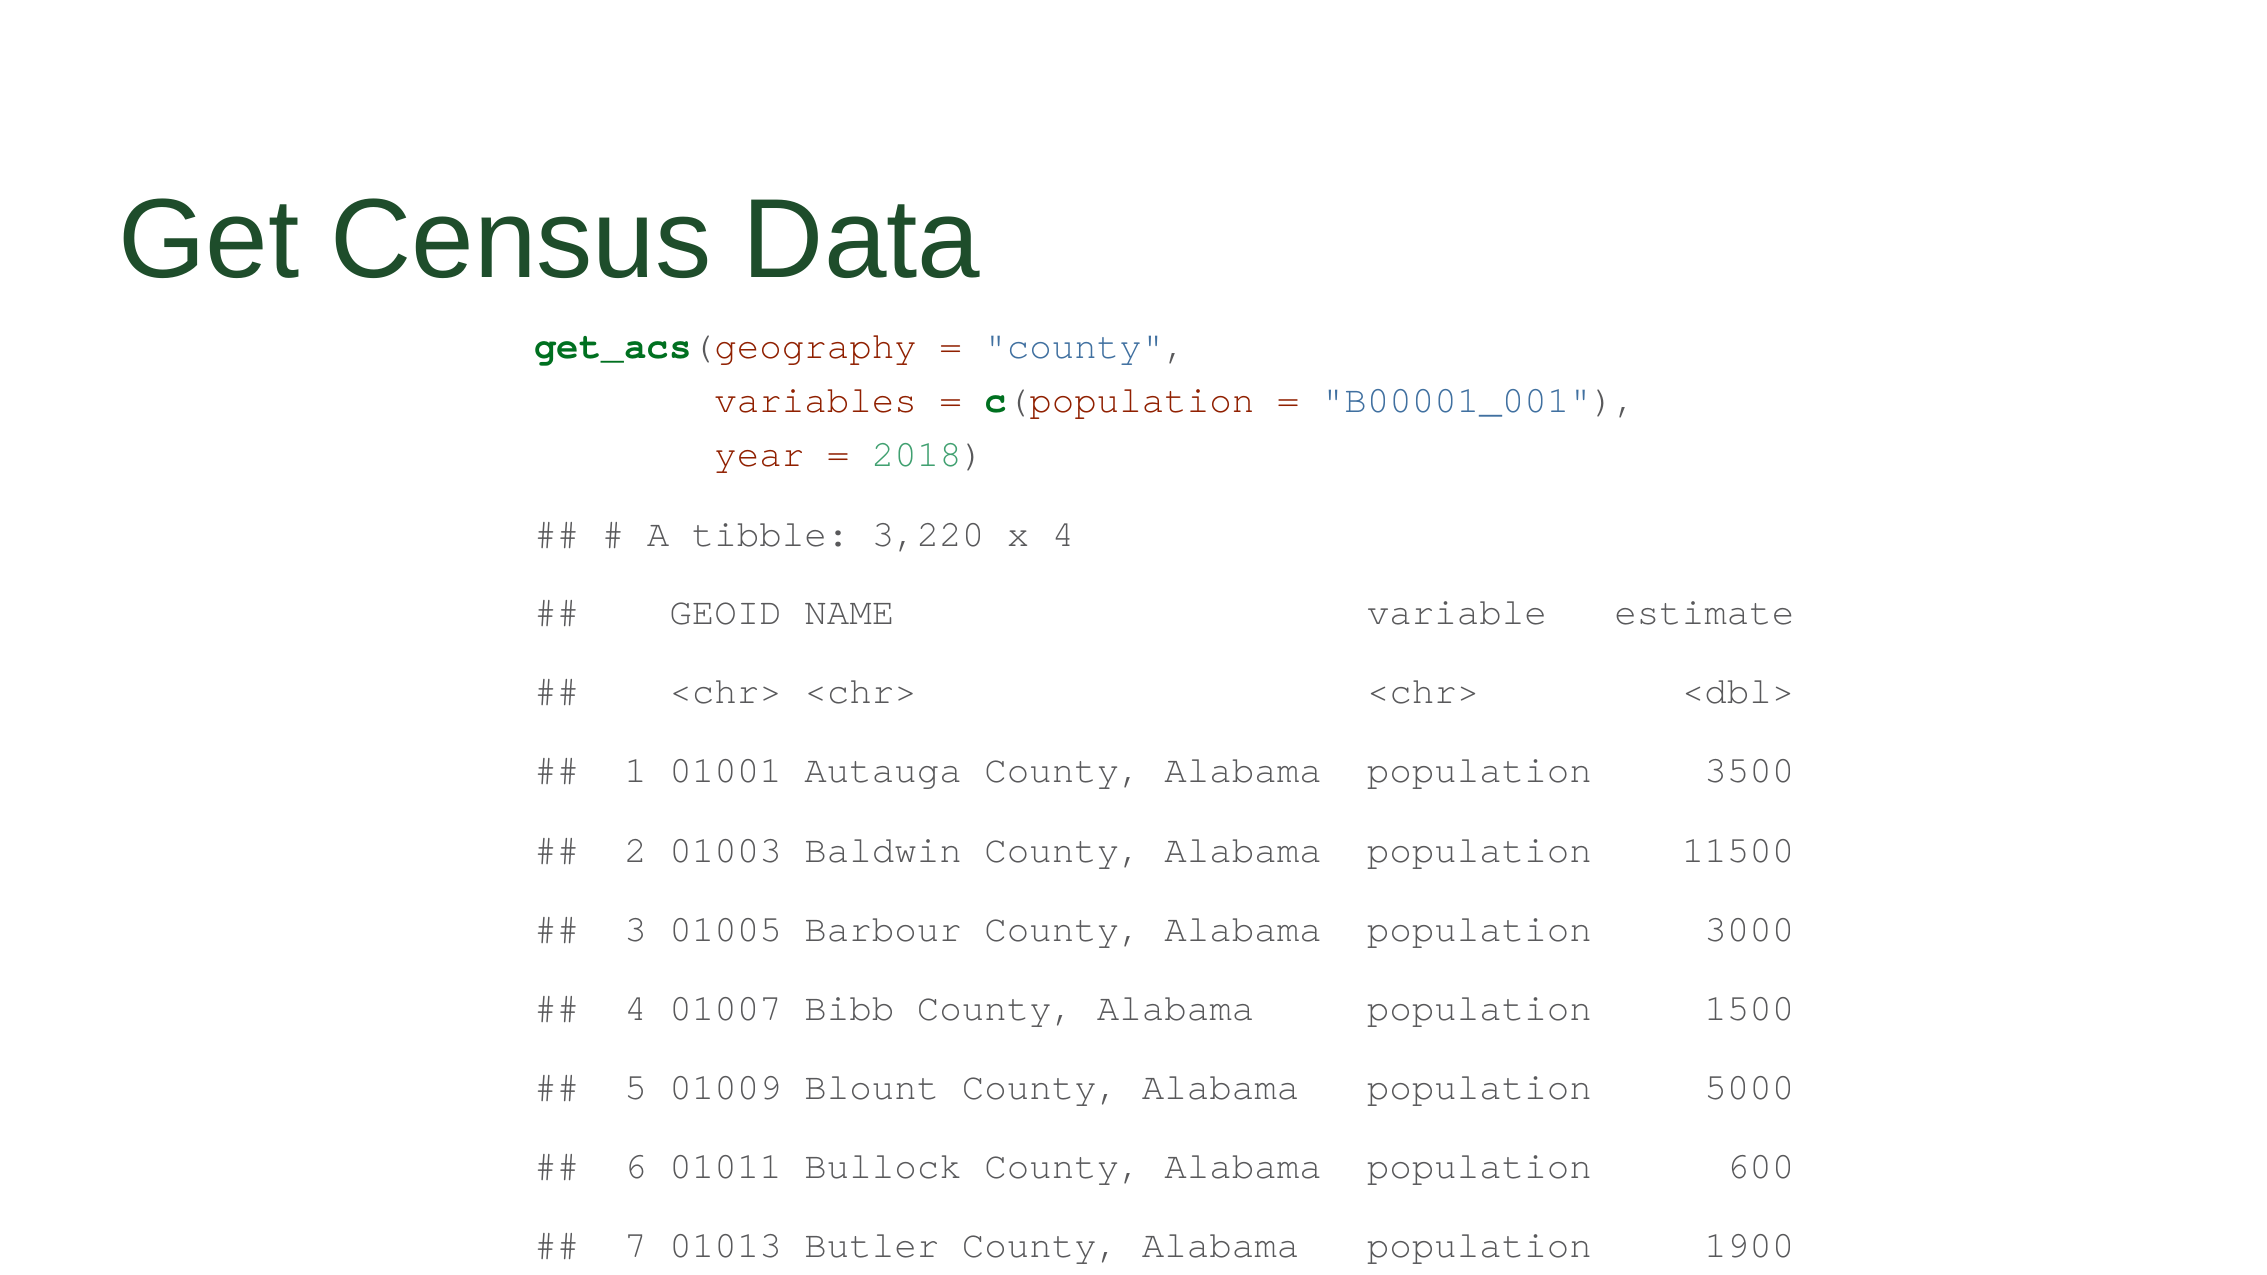

# Get Census Data
get_acs(geography = "county",
        variables = c(population = "B00001_001"),
        year = 2018)
## # A tibble: 3,220 x 4
##    GEOID NAME                     variable   estimate
##    <chr> <chr>                    <chr>         <dbl>
##  1 01001 Autauga County, Alabama  population     3500
##  2 01003 Baldwin County, Alabama  population    11500
##  3 01005 Barbour County, Alabama  population     3000
##  4 01007 Bibb County, Alabama     population     1500
##  5 01009 Blount County, Alabama   population     5000
##  6 01011 Bullock County, Alabama  population      600
##  7 01013 Butler County, Alabama   population     1900
##  8 01015 Calhoun County, Alabama  population     8400
##  9 01017 Chambers County, Alabama population     2600
## 10 01019 Cherokee County, Alabama population     2200
## # … with 3,210 more rows